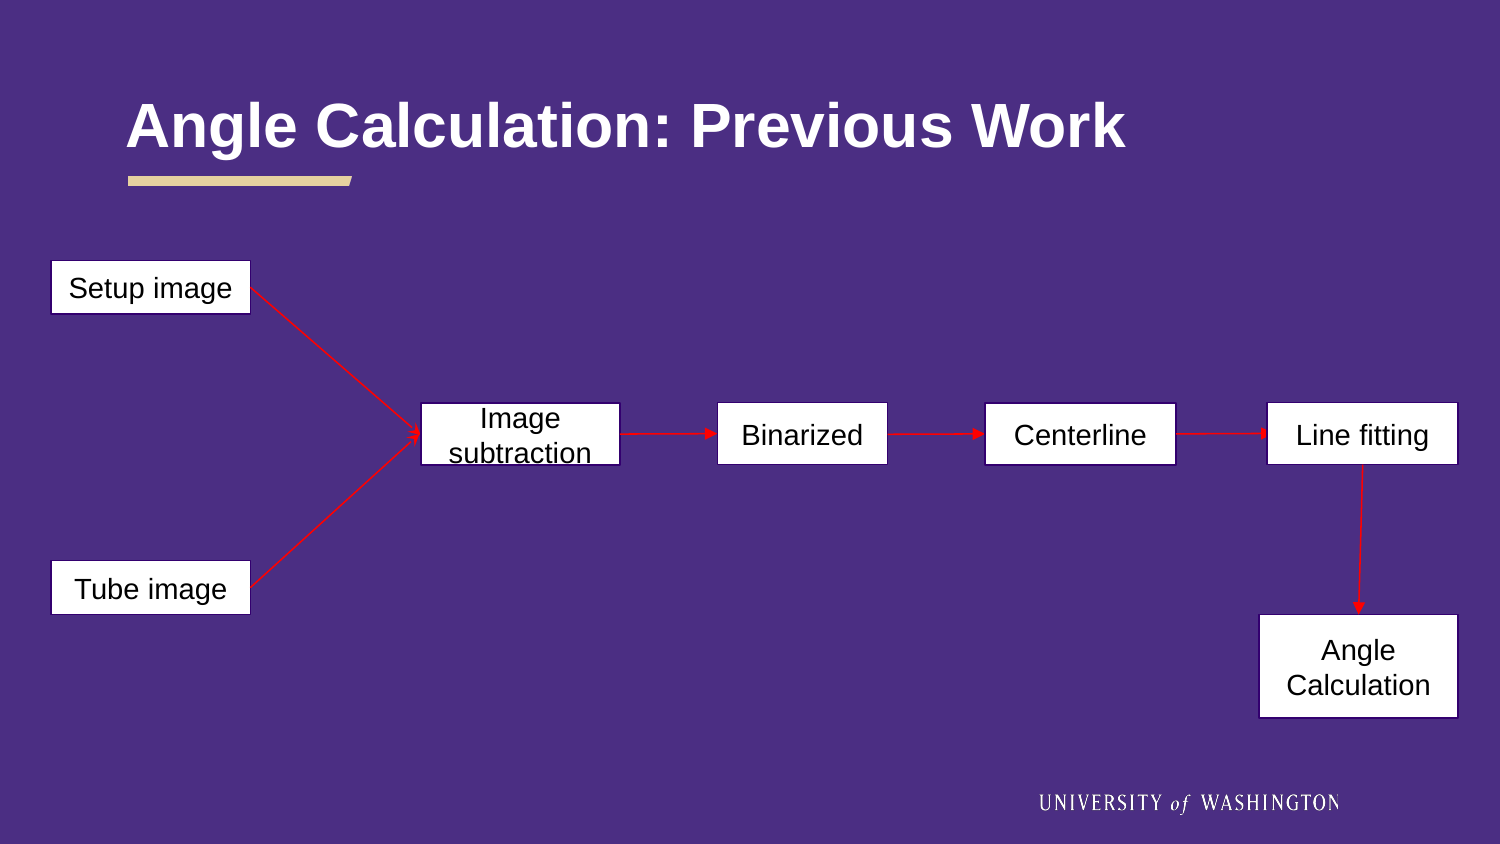

# Angle Calculation: Previous Work
Setup image
Binarized
Line fitting
Image subtraction
Centerline
Tube image
Angle Calculation